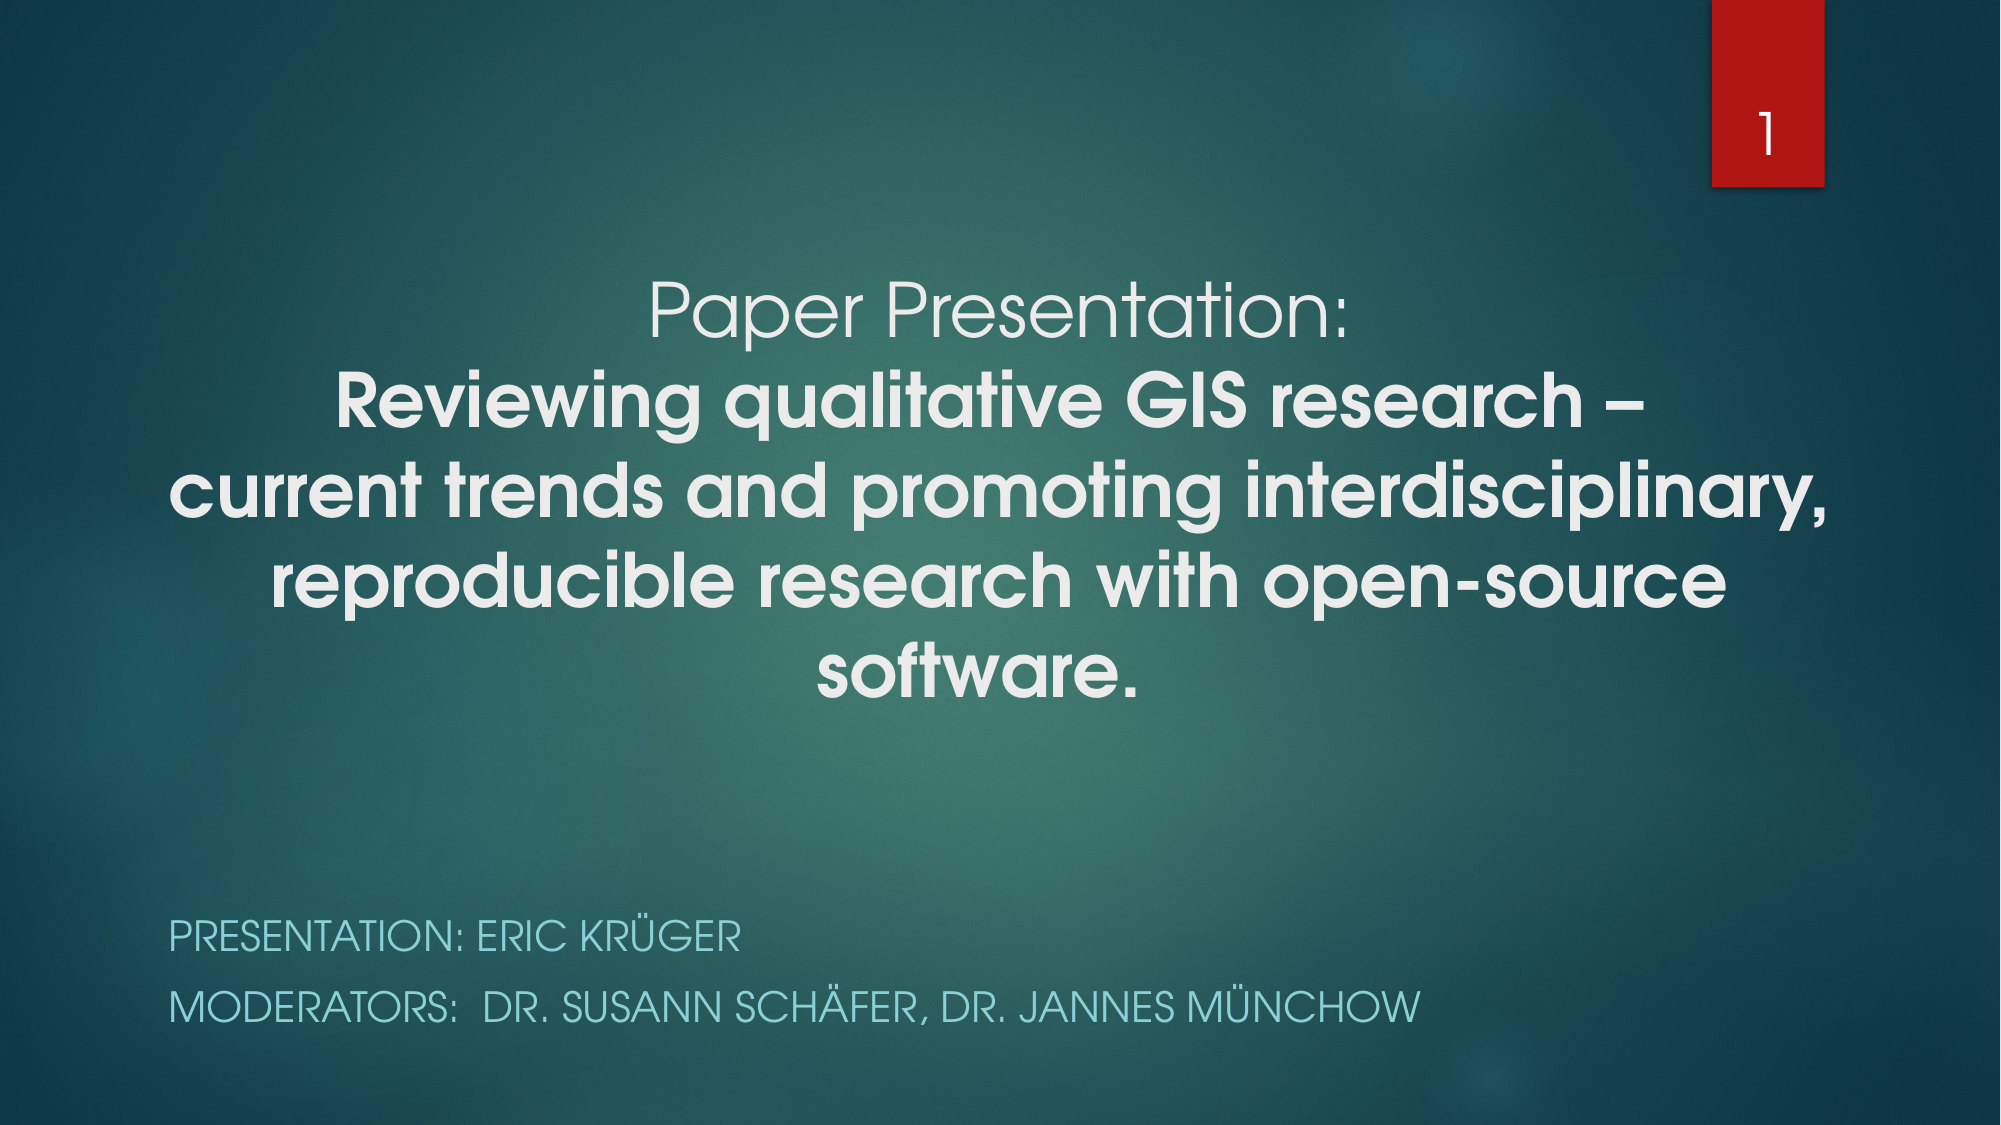

1
# Paper Presentation: Reviewing qualitative GIS research – current trends and promoting interdisciplinary, reproducible research with open-source software.
Presentation: Eric Krüger
Moderators:  Dr. Susann Schäfer, Dr. Jannes Münchow